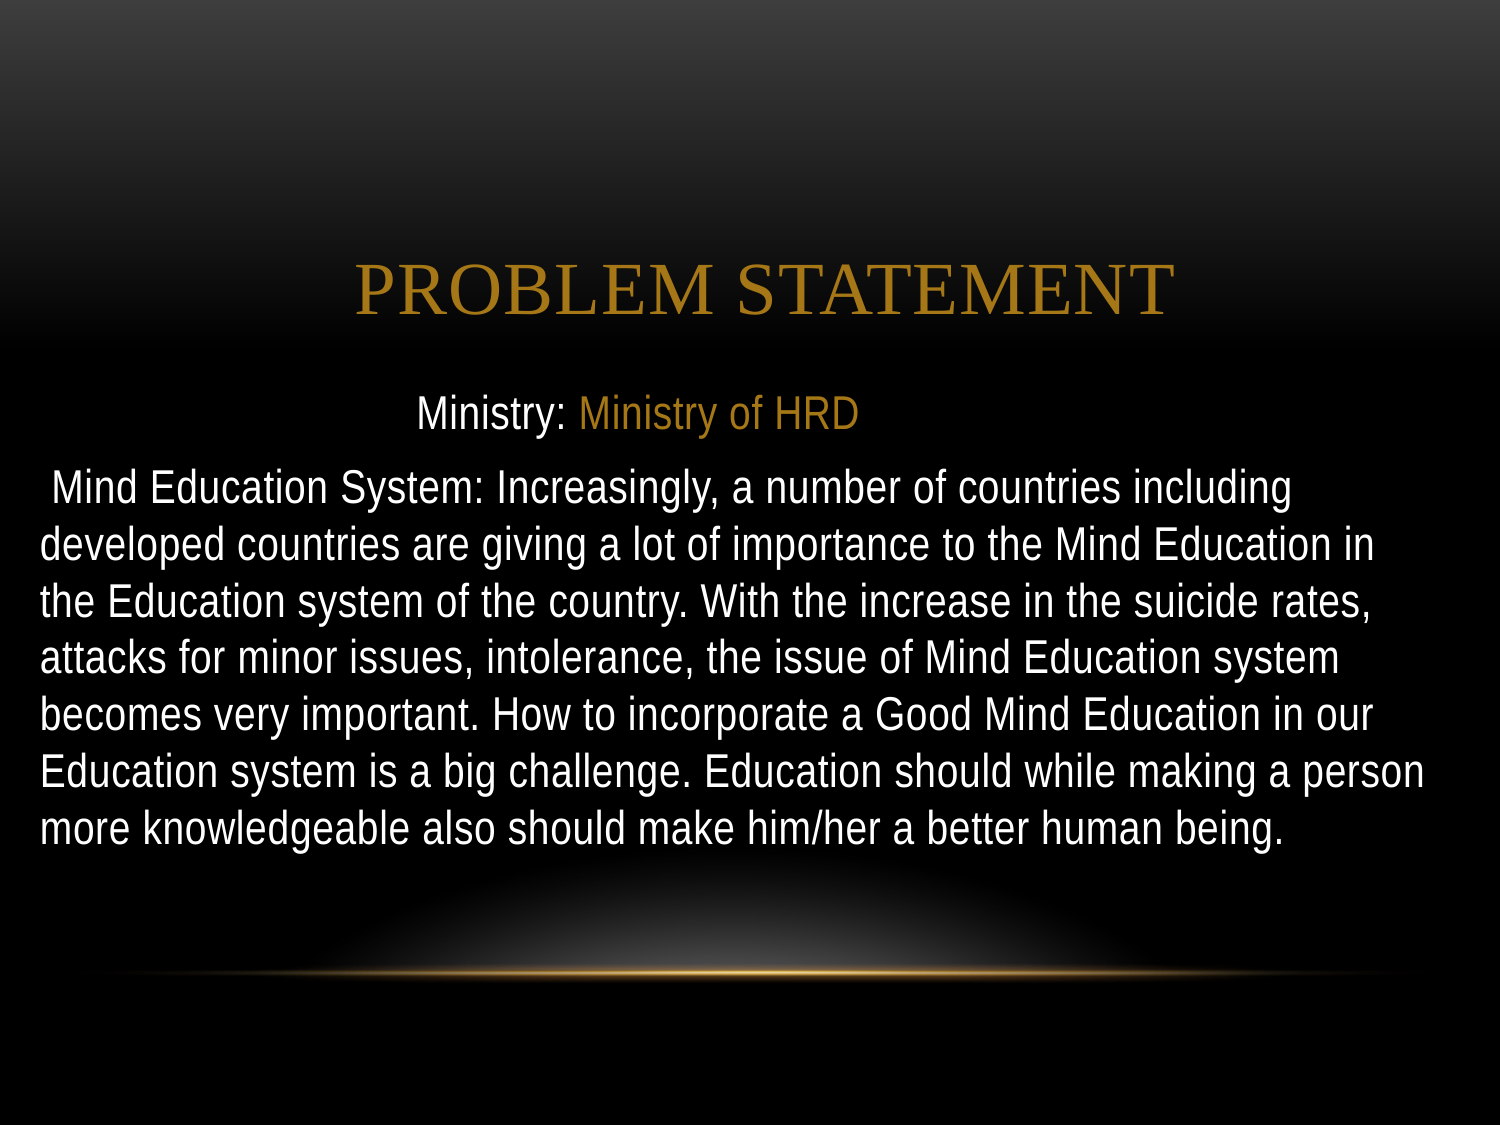

# PROBLEM STATEMENT
                                 Ministry: Ministry of HRD
 Mind Education System: Increasingly, a number of countries including developed countries are giving a lot of importance to the Mind Education in the Education system of the country. With the increase in the suicide rates, attacks for minor issues, intolerance, the issue of Mind Education system becomes very important. How to incorporate a Good Mind Education in our Education system is a big challenge. Education should while making a person more knowledgeable also should make him/her a better human being.